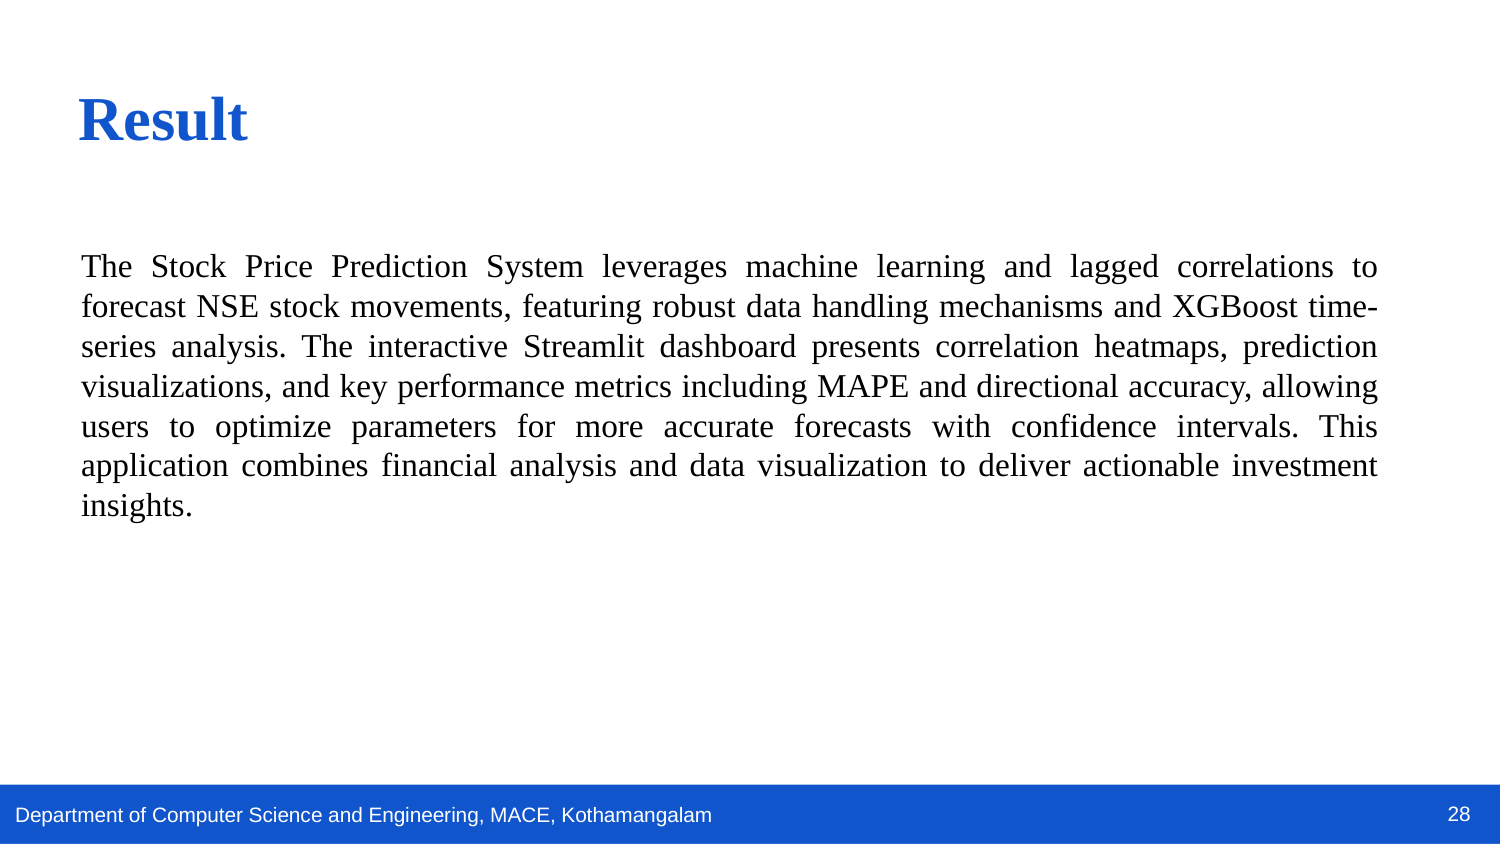

Result

The Stock Price Prediction System leverages machine learning and lagged correlations to forecast NSE stock movements, featuring robust data handling mechanisms and XGBoost time-series analysis. The interactive Streamlit dashboard presents correlation heatmaps, prediction visualizations, and key performance metrics including MAPE and directional accuracy, allowing users to optimize parameters for more accurate forecasts with confidence intervals. This application combines financial analysis and data visualization to deliver actionable investment insights.
28